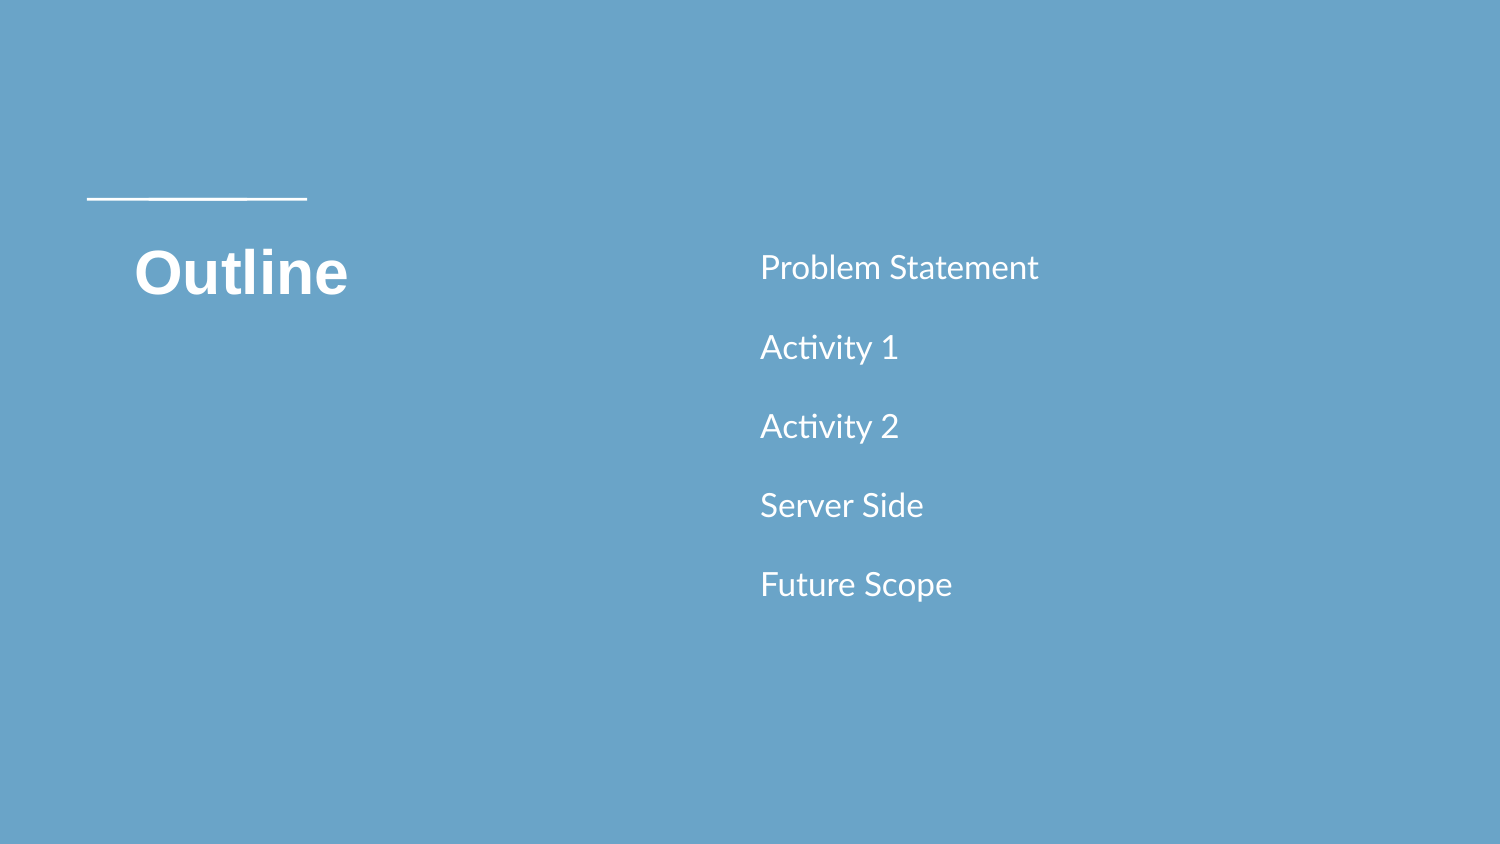

# Outline
Problem Statement
Activity 1
Activity 2
Server Side
Future Scope